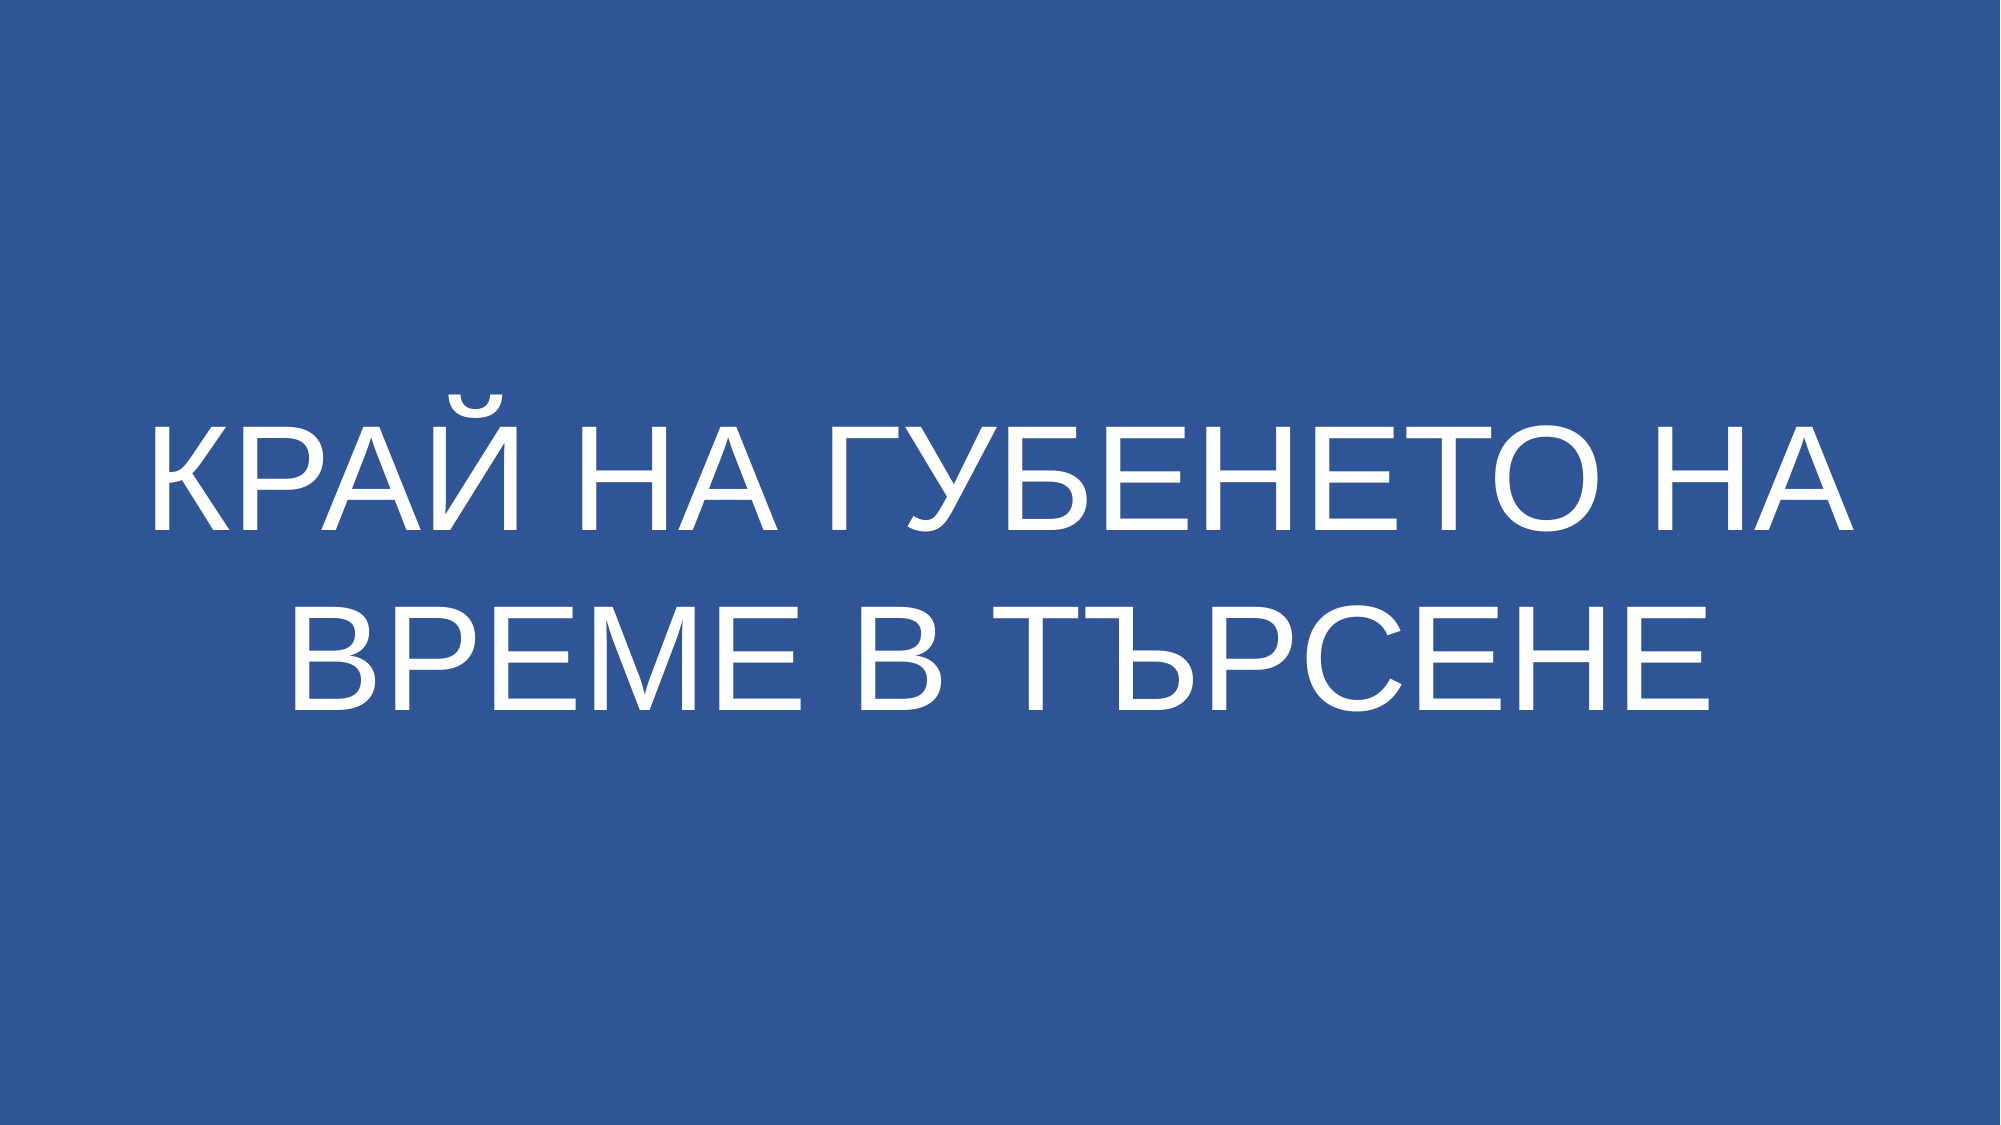

КРАЙ НА ГУБЕНЕТО НА ВРЕМЕ В ТЪРСЕНЕ